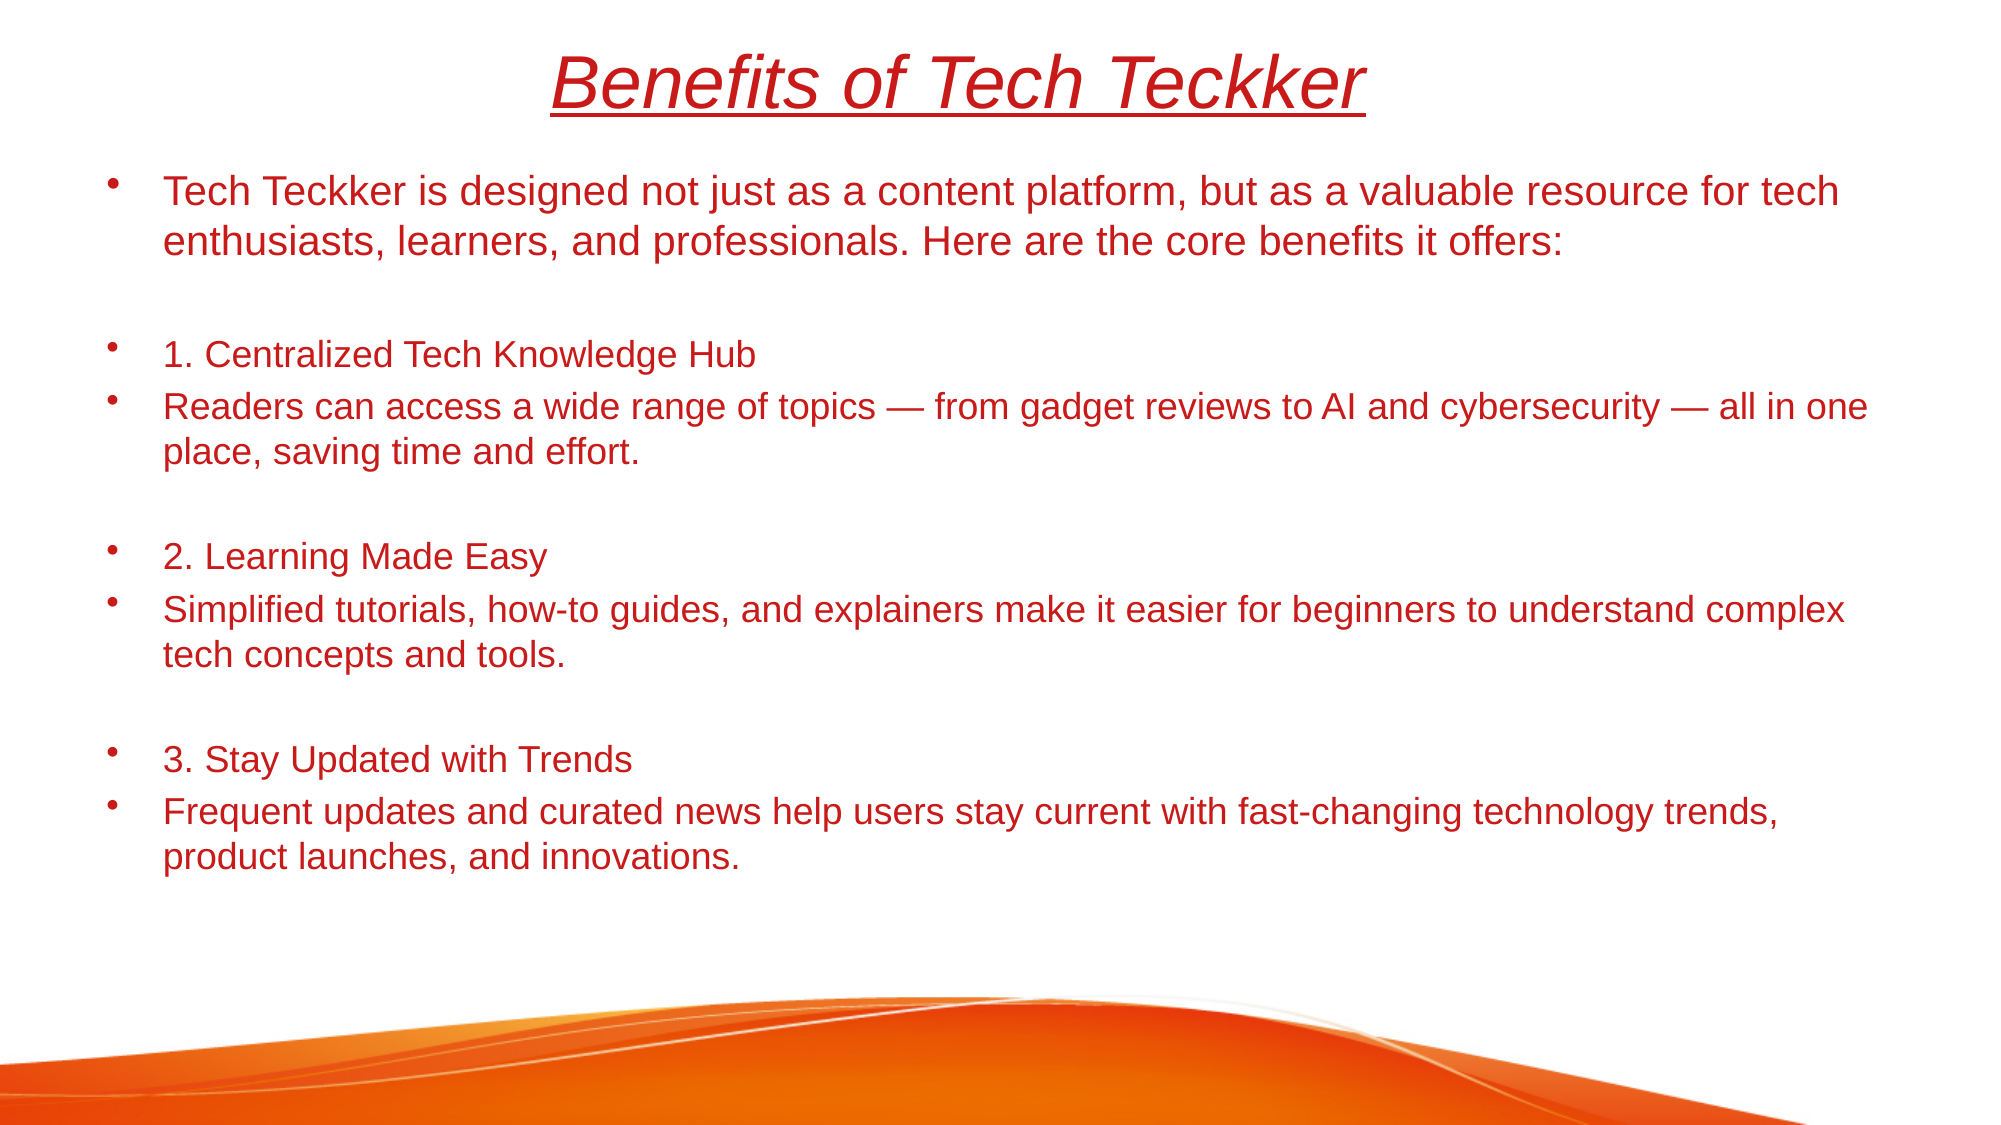

# Benefits of Tech Teckker
Tech Teckker is designed not just as a content platform, but as a valuable resource for tech enthusiasts, learners, and professionals. Here are the core benefits it offers:

1. Centralized Tech Knowledge Hub
Readers can access a wide range of topics — from gadget reviews to AI and cybersecurity — all in one place, saving time and effort.

2. Learning Made Easy
Simplified tutorials, how-to guides, and explainers make it easier for beginners to understand complex tech concepts and tools.

3. Stay Updated with Trends
Frequent updates and curated news help users stay current with fast-changing technology trends, product launches, and innovations.